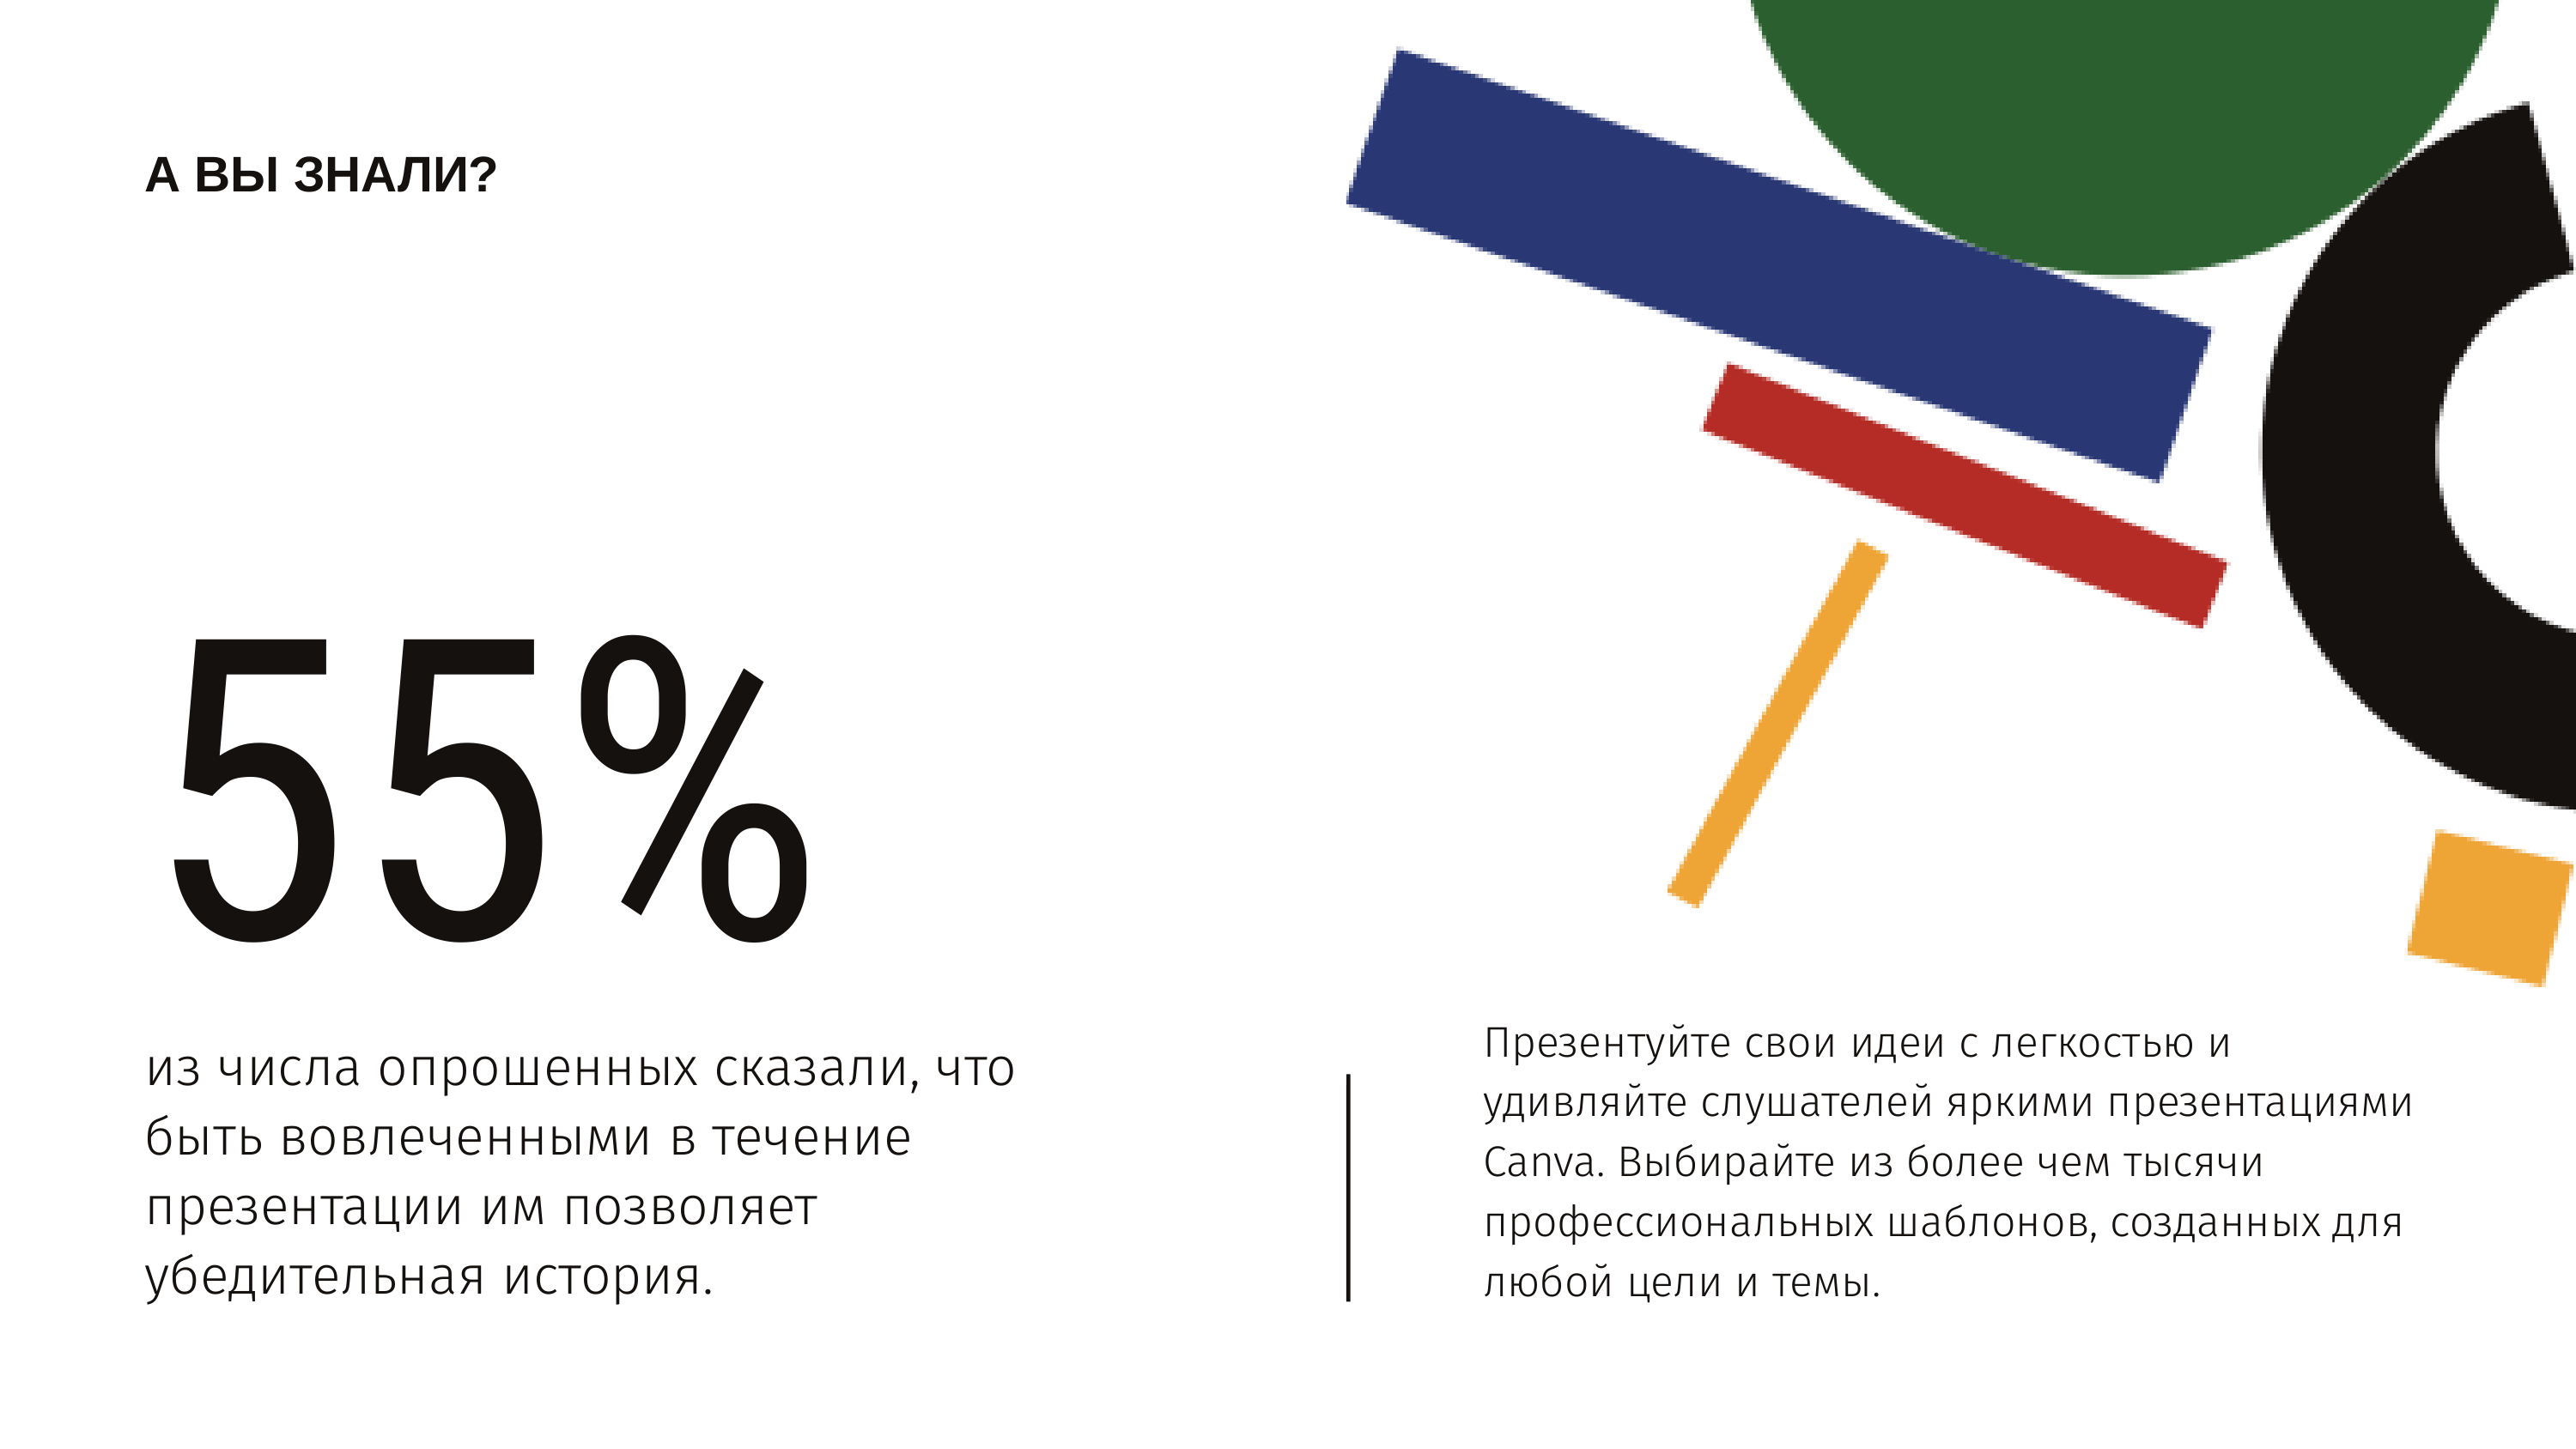

А ВЫ ЗНАЛИ?
55%
из числа опрошенных сказали, что быть вовлеченными в течение презентации им позволяет убедительная история.
Презентуйте свои идеи с легкостью и удивляйте слушателей яркими презентациями Canva. Выбирайте из более чем тысячи профессиональных шаблонов, созданных для любой цели и темы.